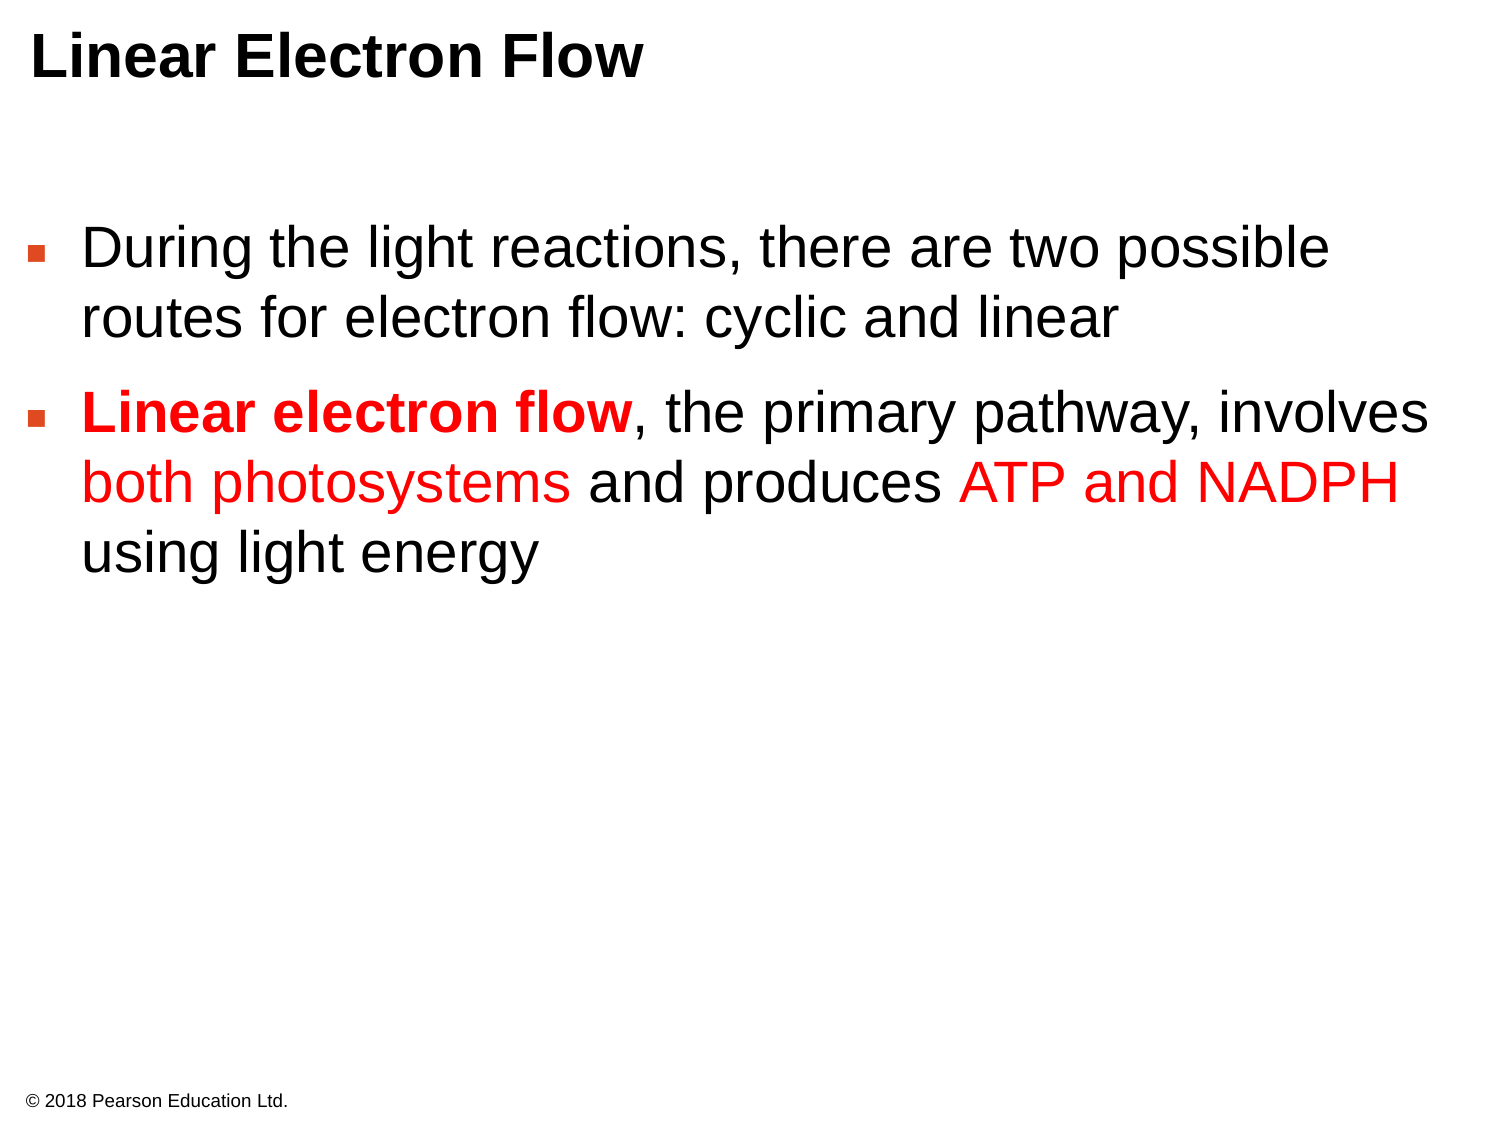

# Linear Electron Flow
During the light reactions, there are two possible routes for electron flow: cyclic and linear
Linear electron flow, the primary pathway, involves both photosystems and produces ATP and NADPH using light energy
© 2018 Pearson Education Ltd.